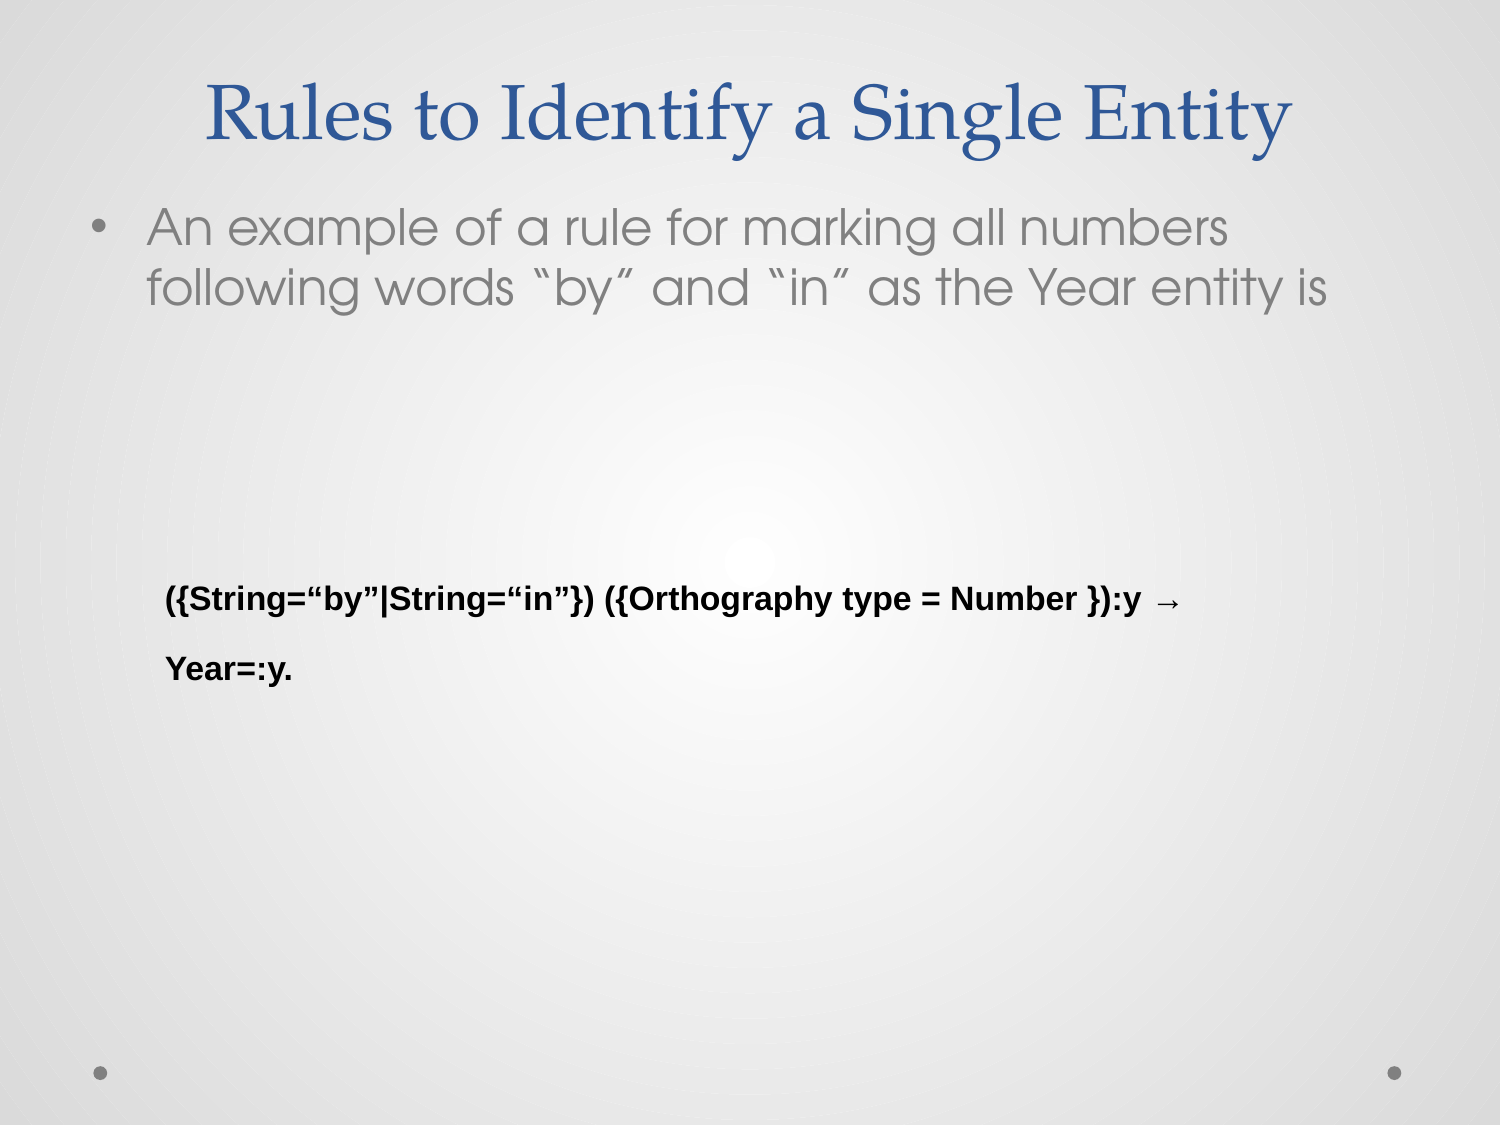

# Rules to Identify a Single Entity
An example of a rule for marking all numbers following words “by” and “in” as the Year entity is

({String=“by”|String=“in”}) ({Orthography type = Number }):y → Year=:y.